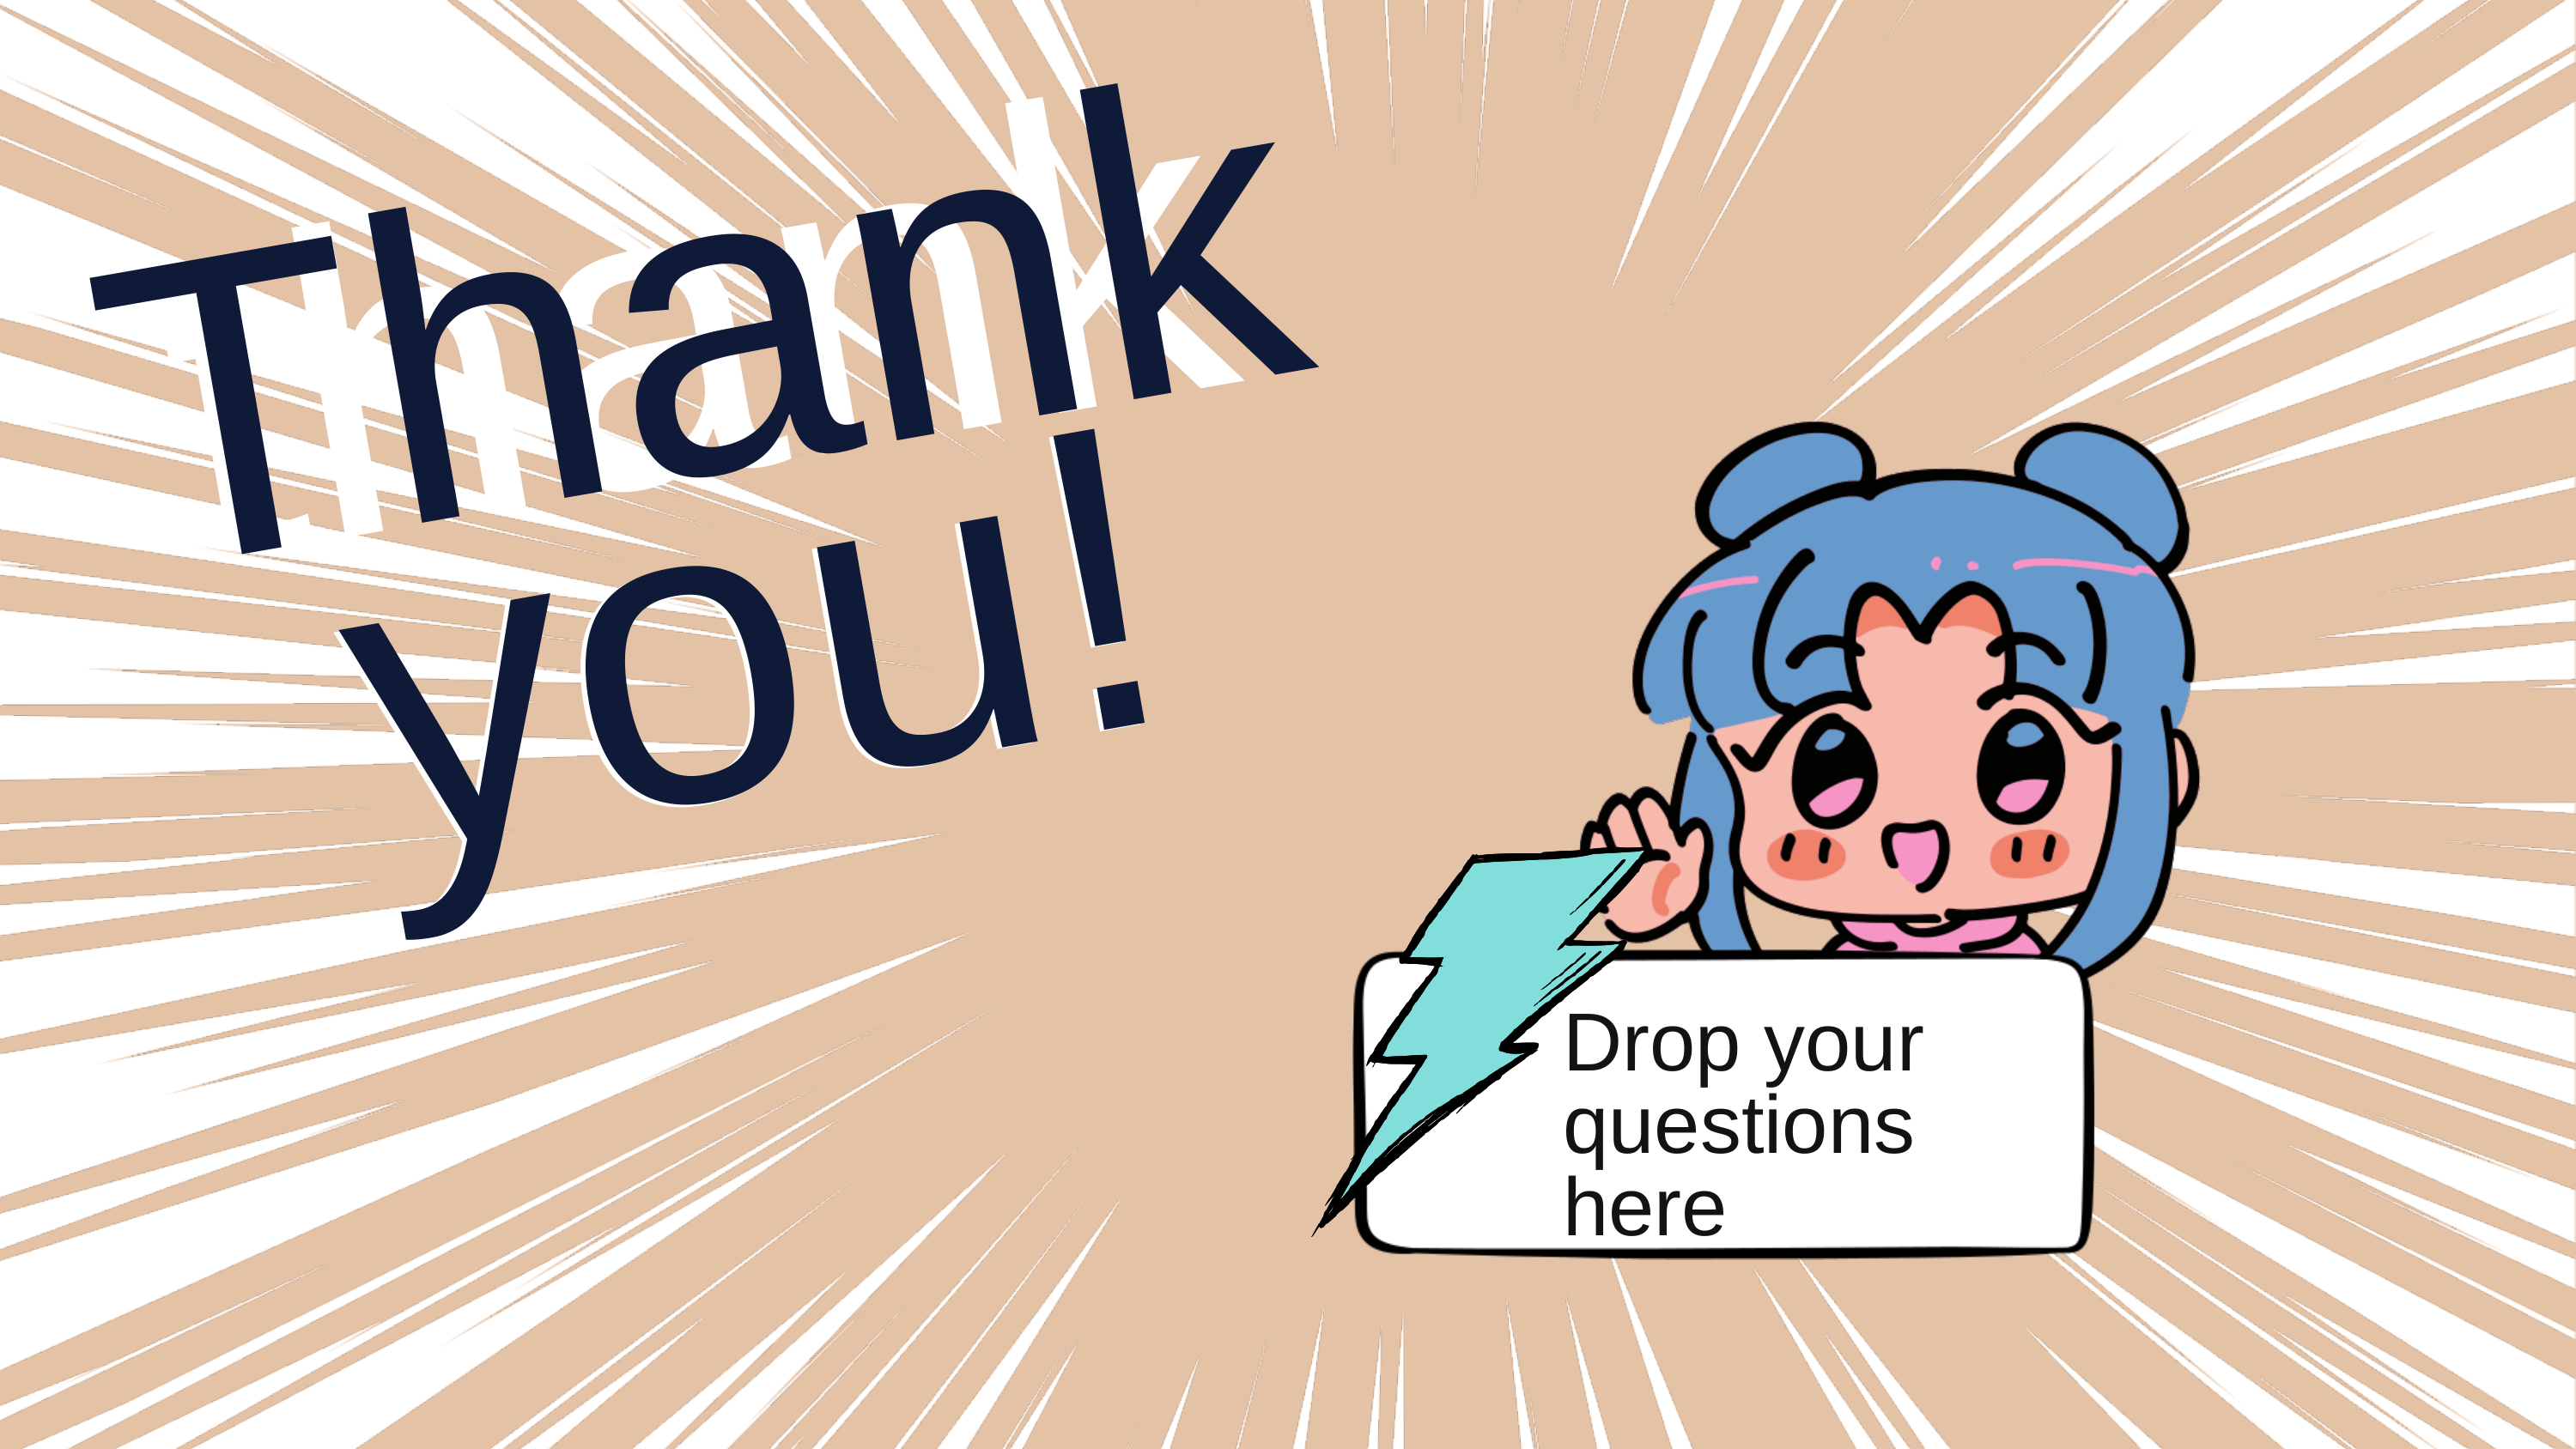

Thank
you!
thank you!

Drop your questions here